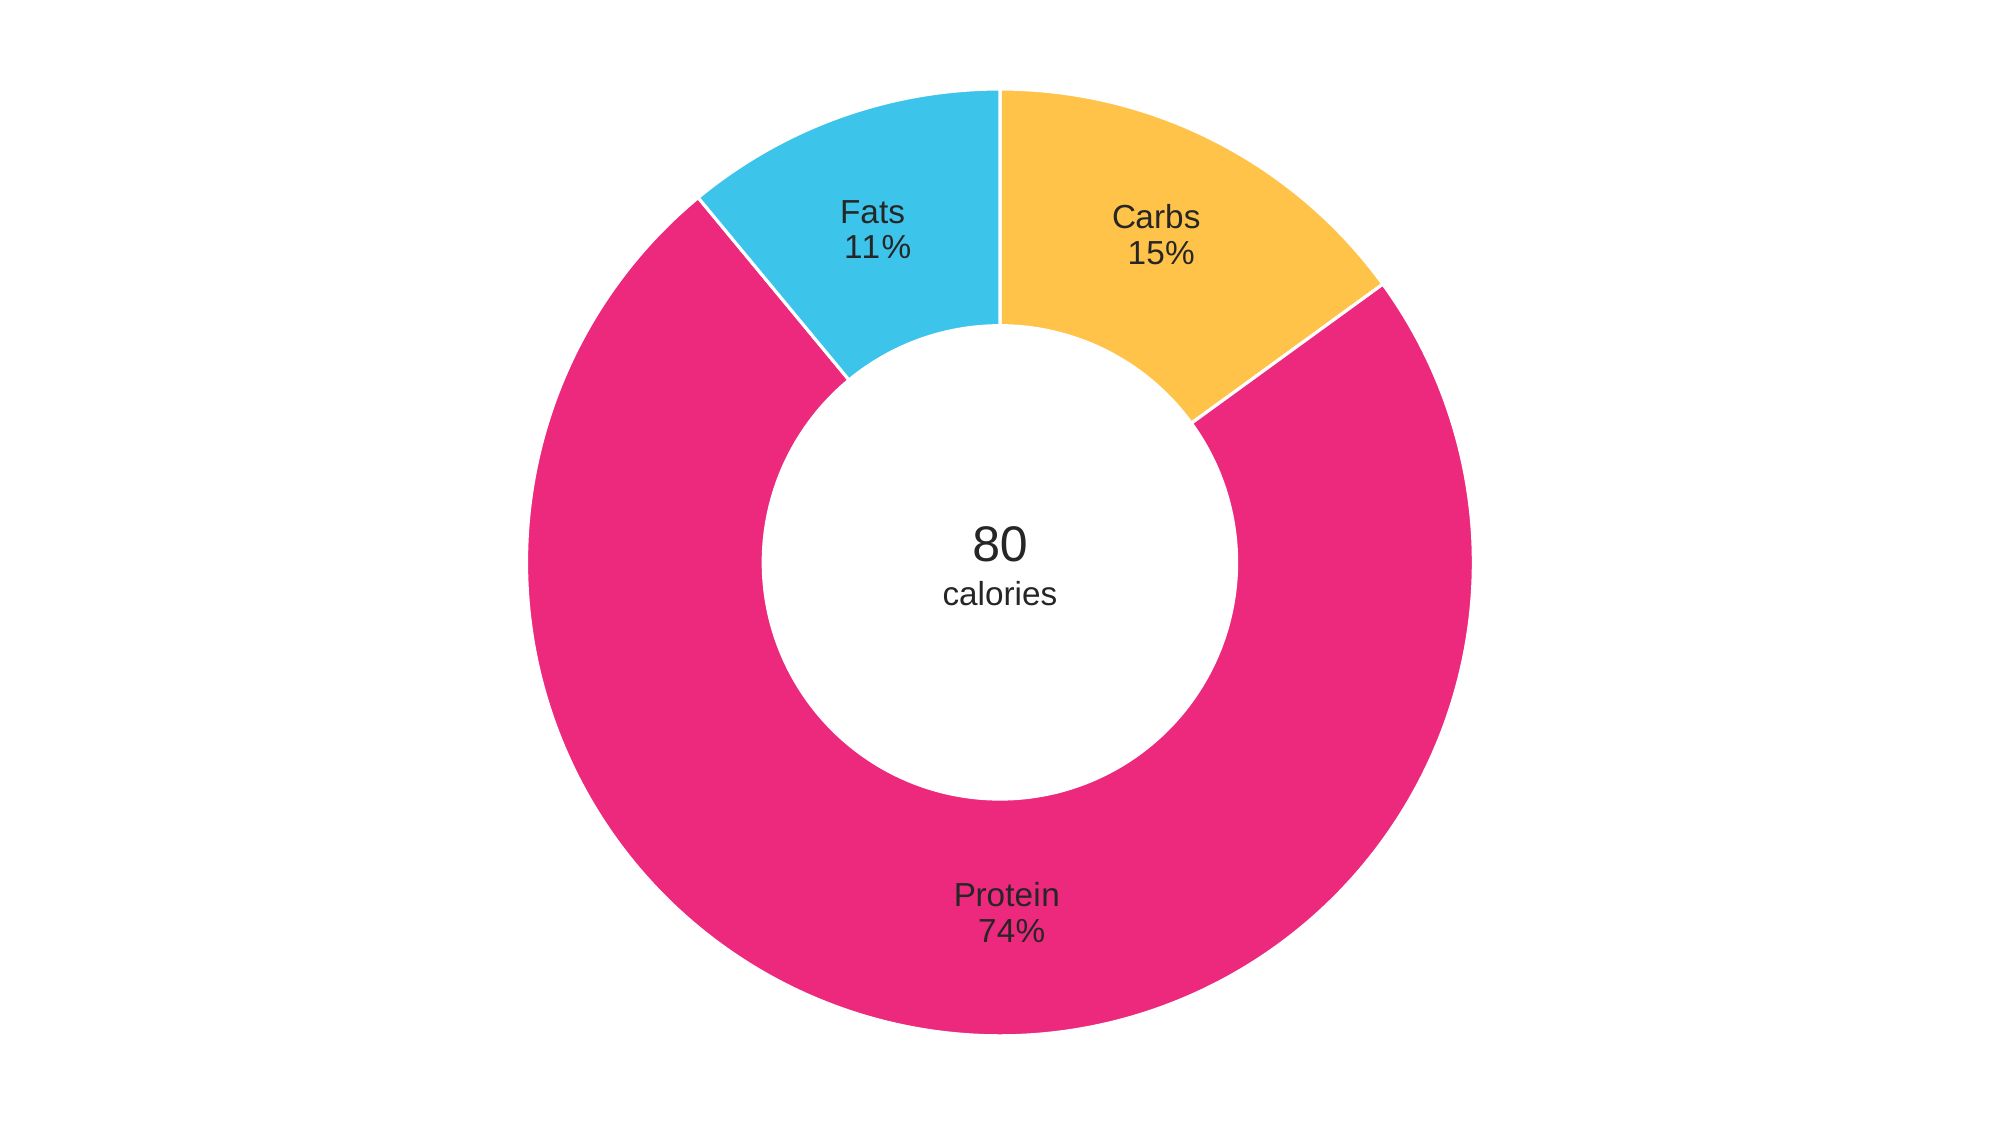

### Chart

| Category | Macros |
|---|---|
| Carbs | 0.15 |
| Protein | 0.74 |
| Fats | 0.11 |
Jerky
80
calories